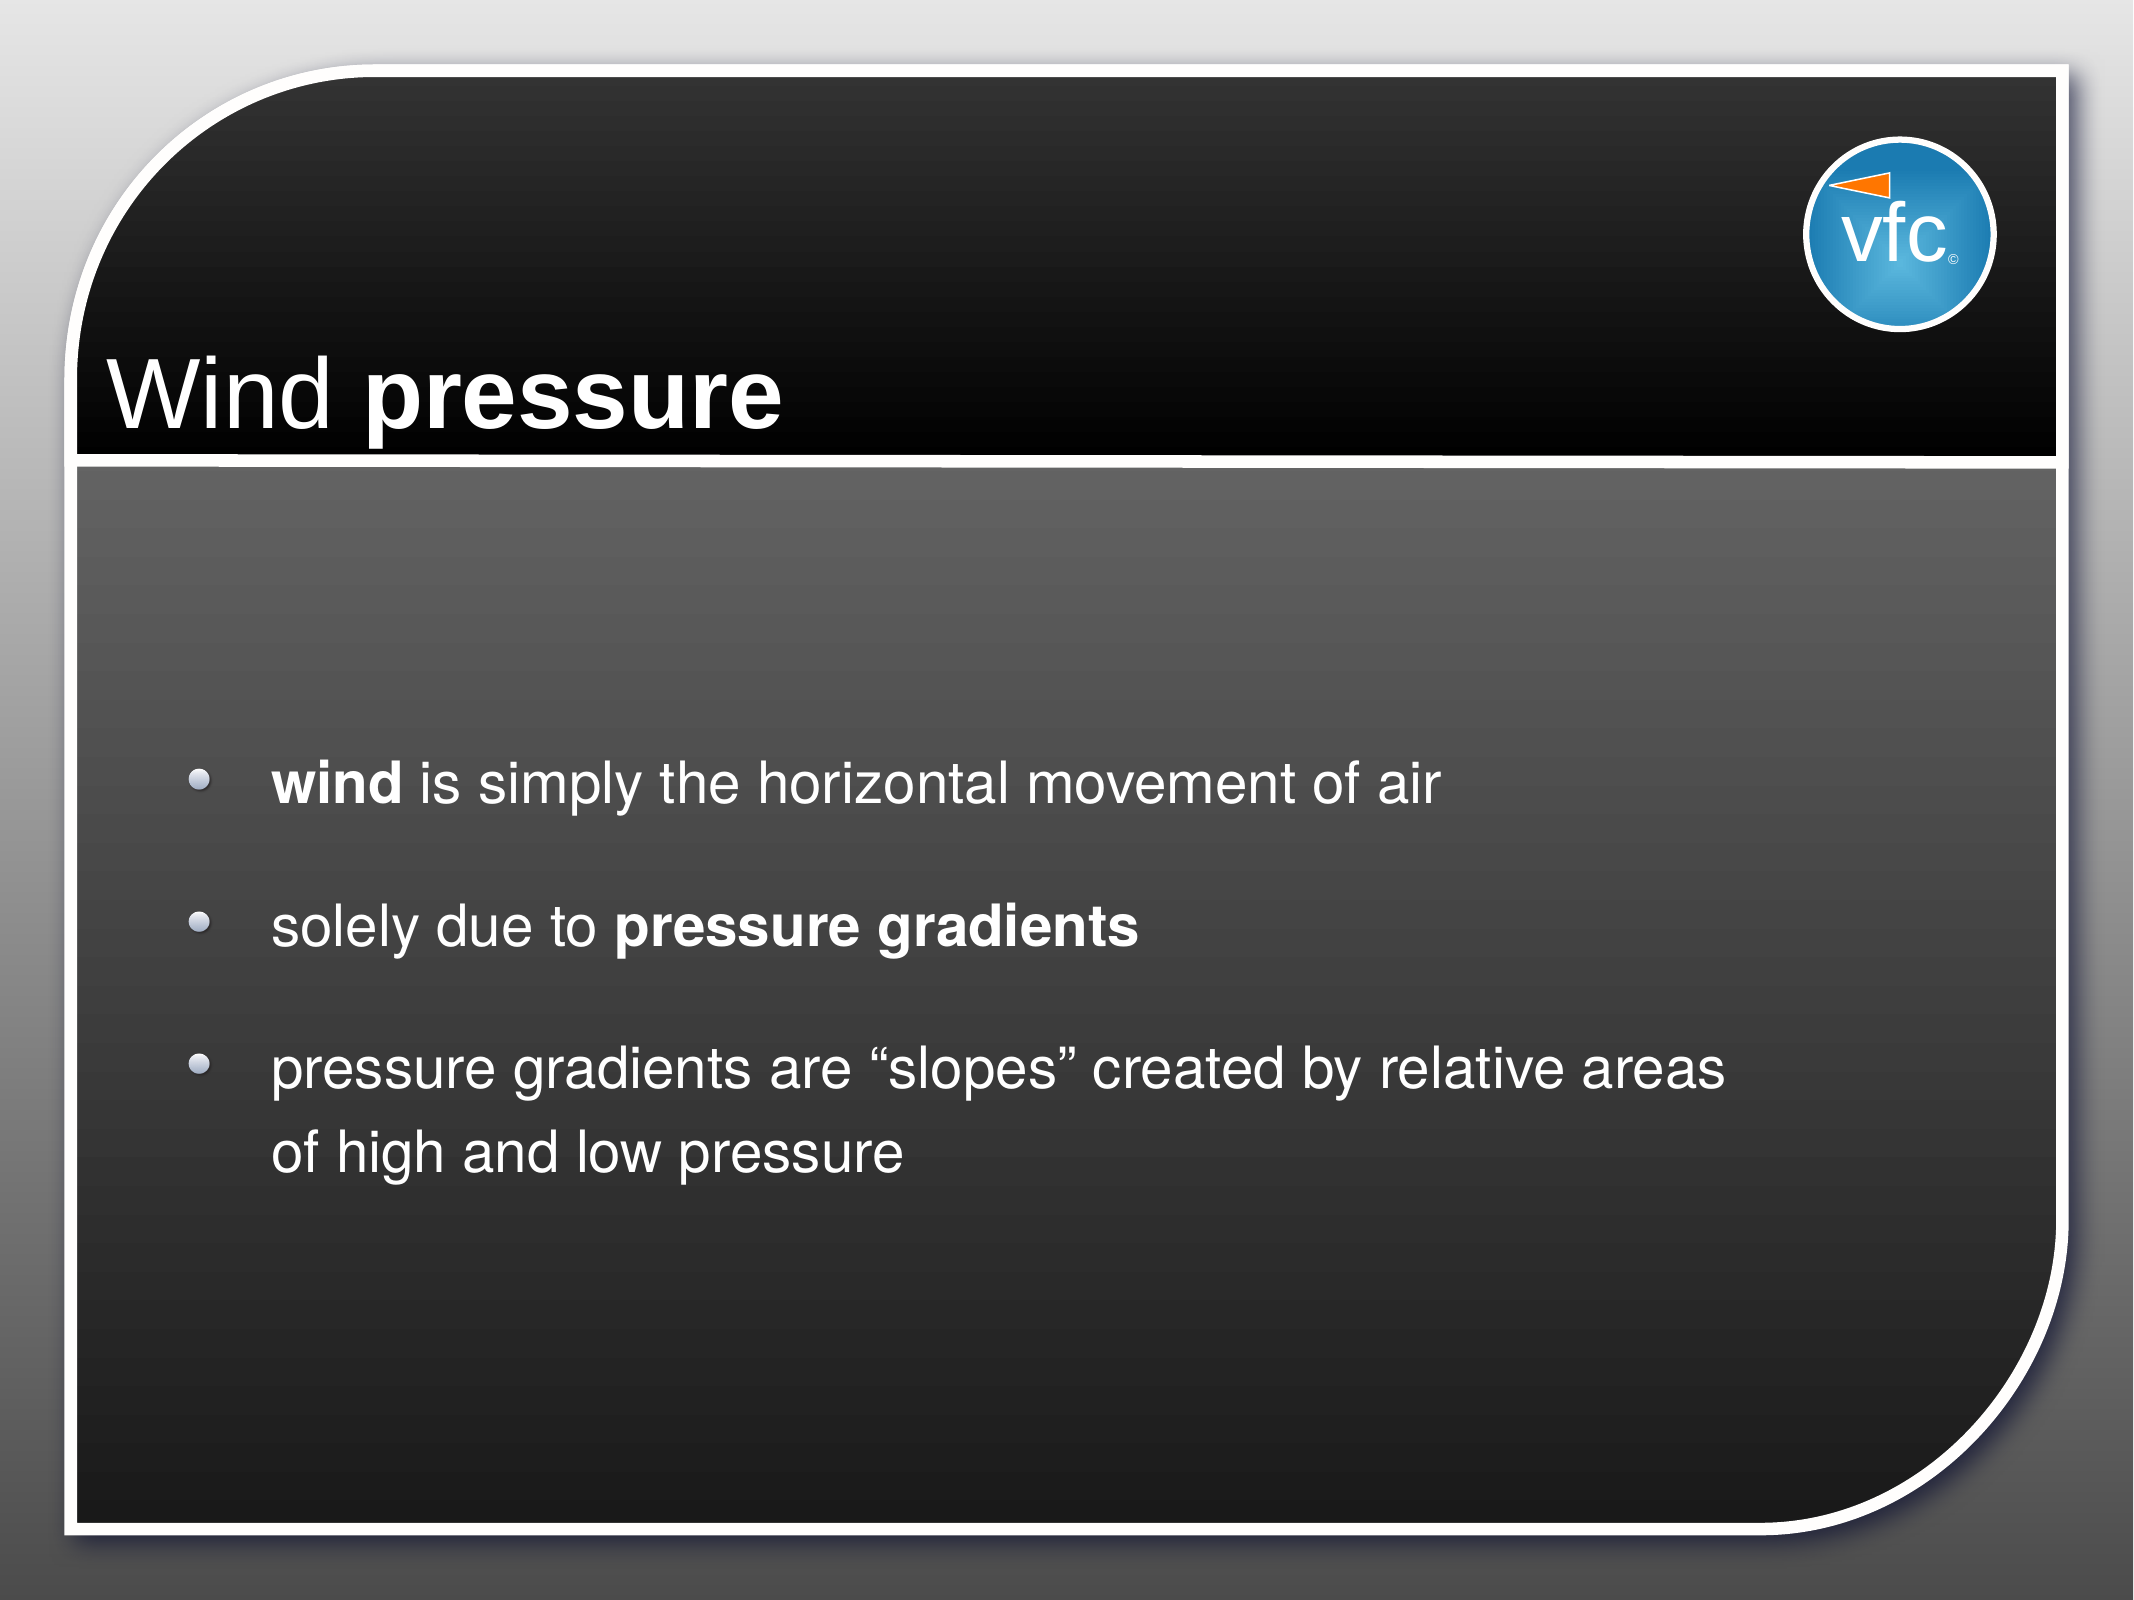

vfc©

# Wind pressure

wind is simply the horizontal movement of air
solely due to pressure gradients
pressure gradients are “slopes” created by relative areas of high and low pressure